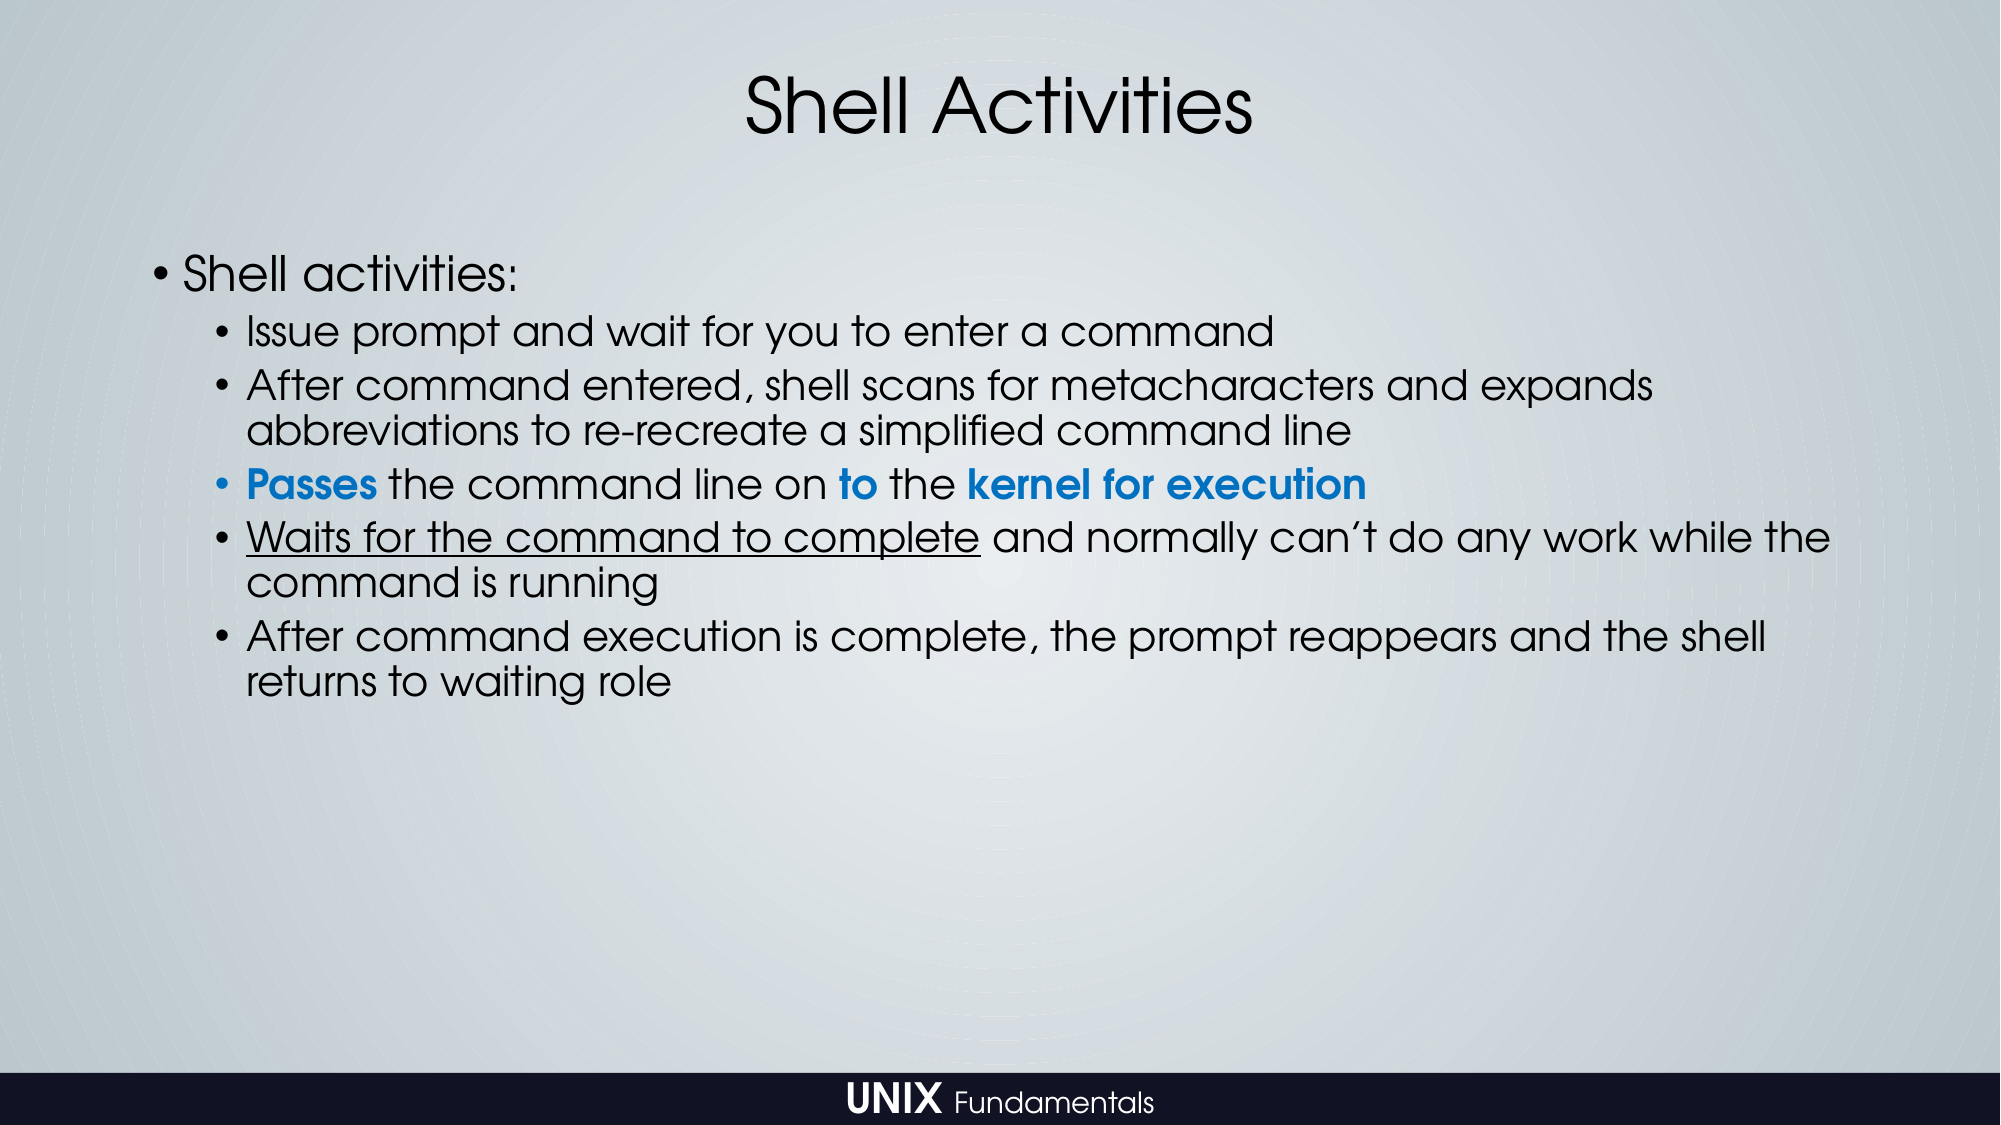

# Shell Activities
Shell activities:
Issue prompt and wait for you to enter a command
After command entered, shell scans for metacharacters and expands abbreviations to re-recreate a simplified command line
Passes the command line on to the kernel for execution
Waits for the command to complete and normally can’t do any work while the command is running
After command execution is complete, the prompt reappears and the shell returns to waiting role